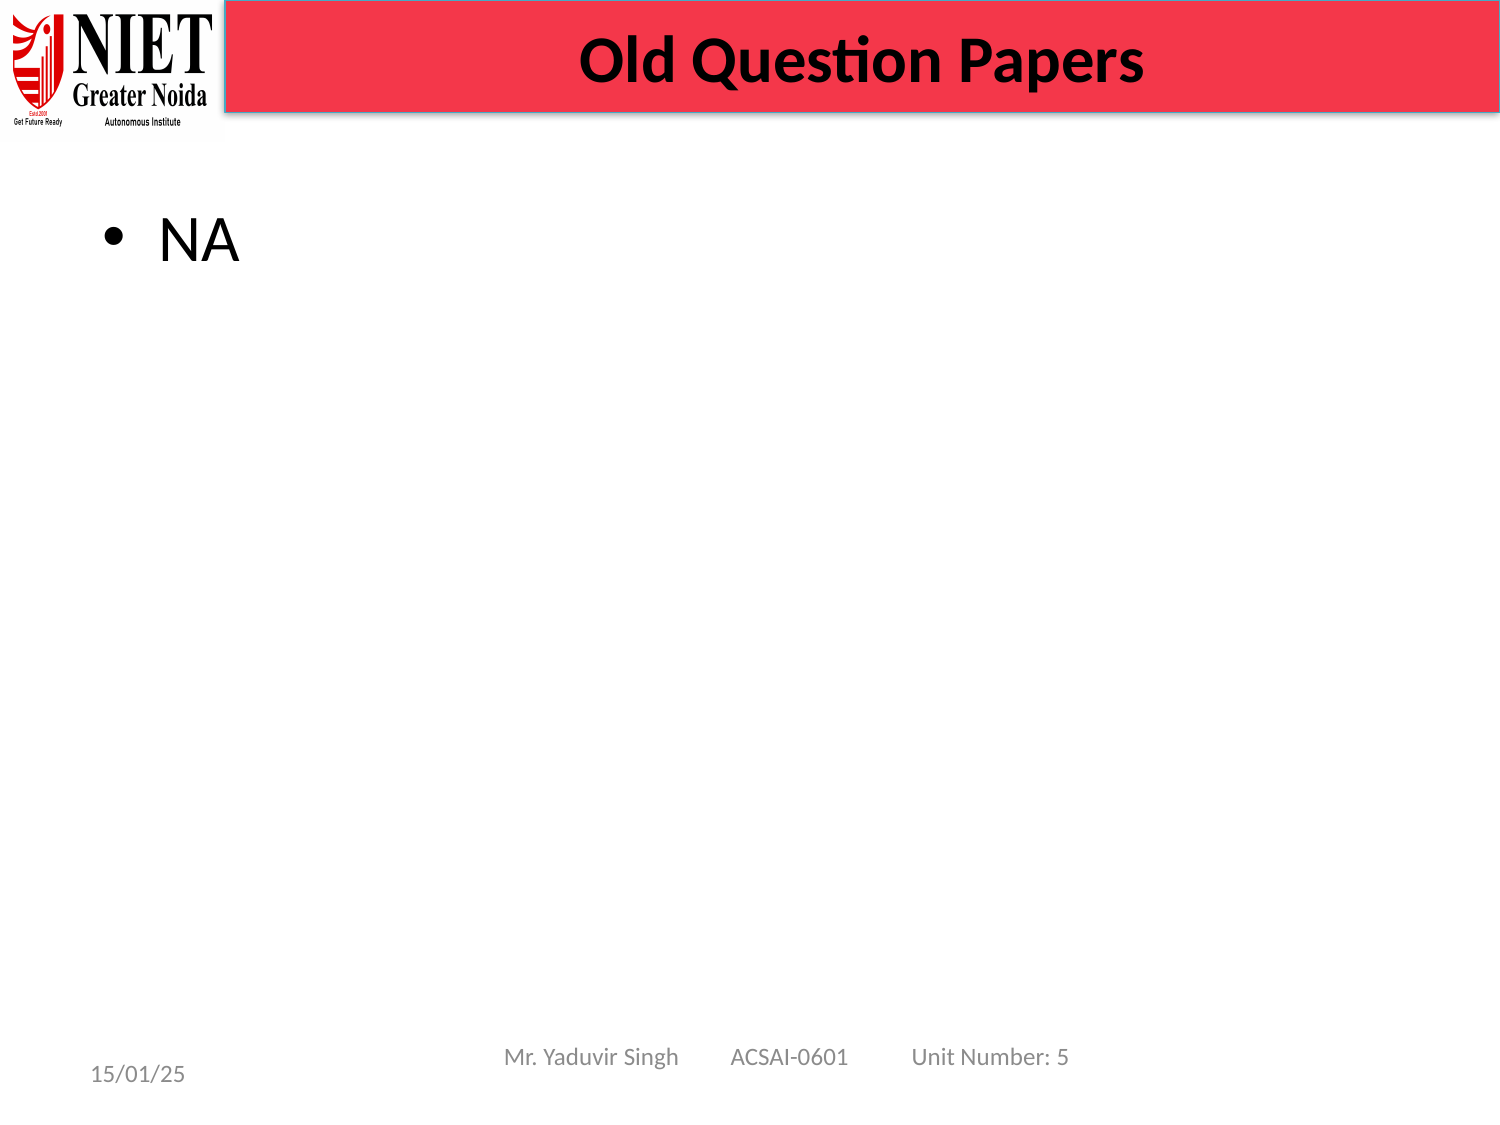

Old Question Papers
NA
Mr. Yaduvir Singh         ACSAI-0601           Unit Number: 5
15/01/25